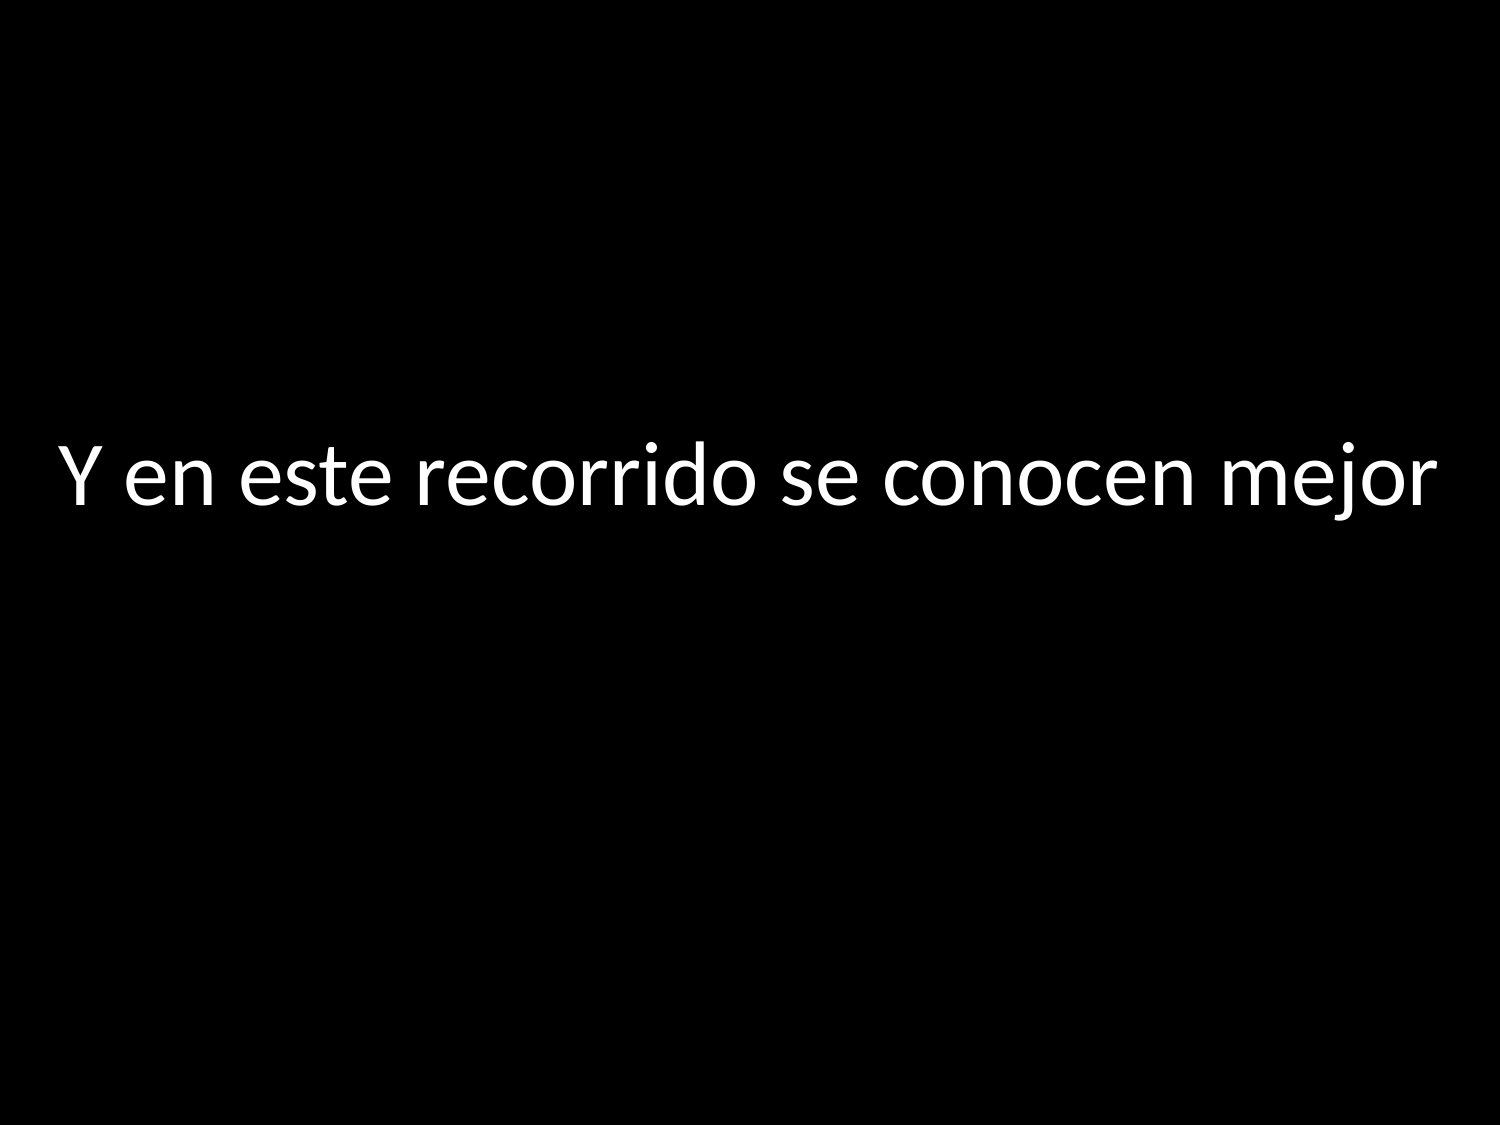

# Y en este recorrido se conocen mejor